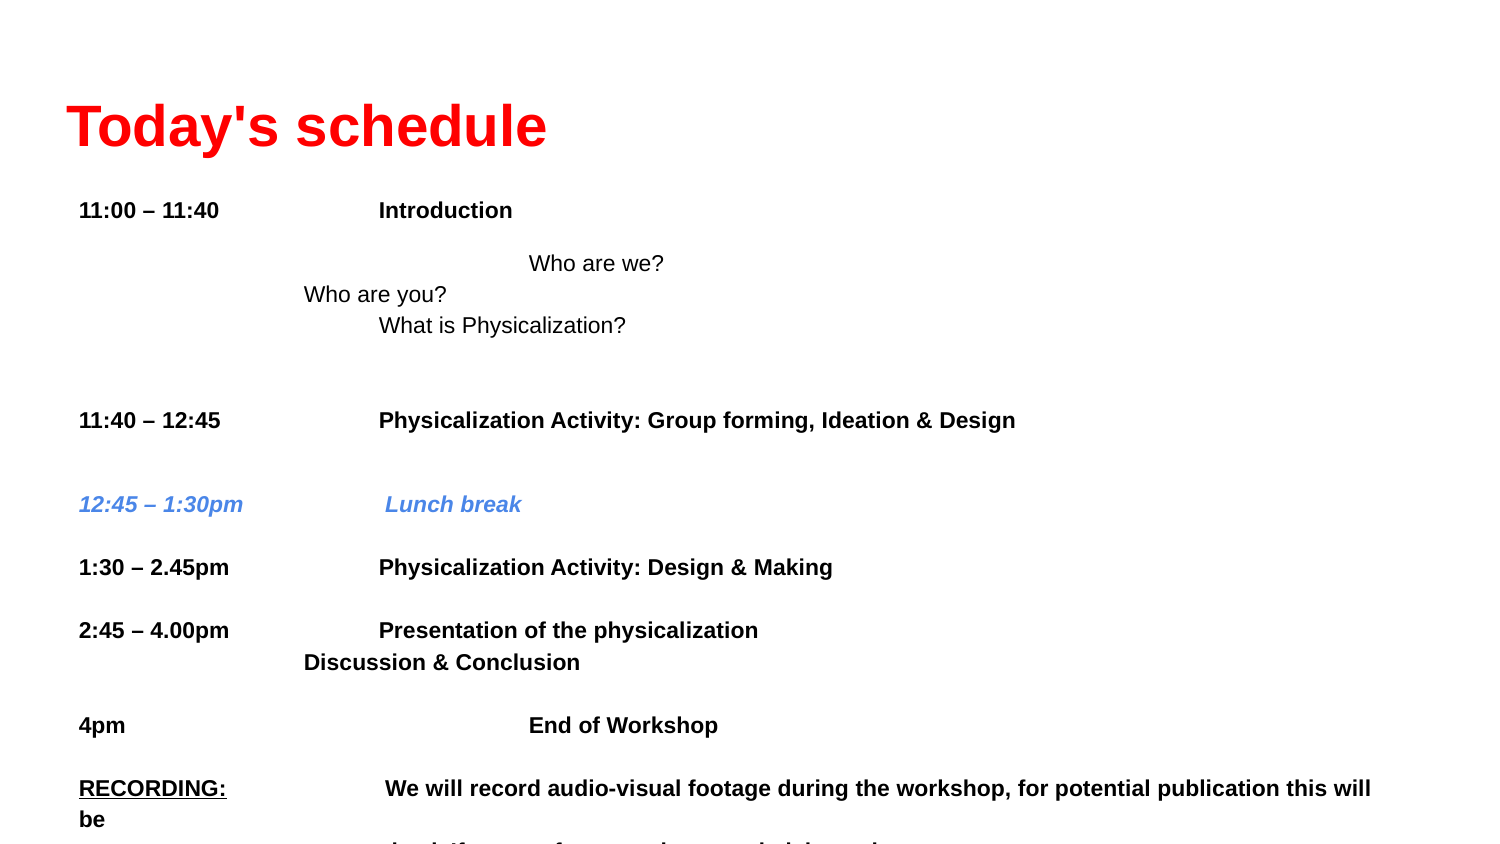

# Today's schedule
11:00 – 11:40		Introduction
			Who are we?
Who are you?
	What is Physicalization?

11:40 – 12:45	 	Physicalization Activity: Group forming, Ideation & Design
12:45 – 1:30pm	 Lunch break
1:30 – 2.45pm 	Physicalization Activity: Design & Making
2:45 – 4.00pm 	Presentation of the physicalization
 	Discussion & Conclusion

4pm 			End of Workshop

RECORDING:		 We will record audio-visual footage during the workshop, for potential publication this will be
anonymised. If you prefer not to be recorded, let us know.